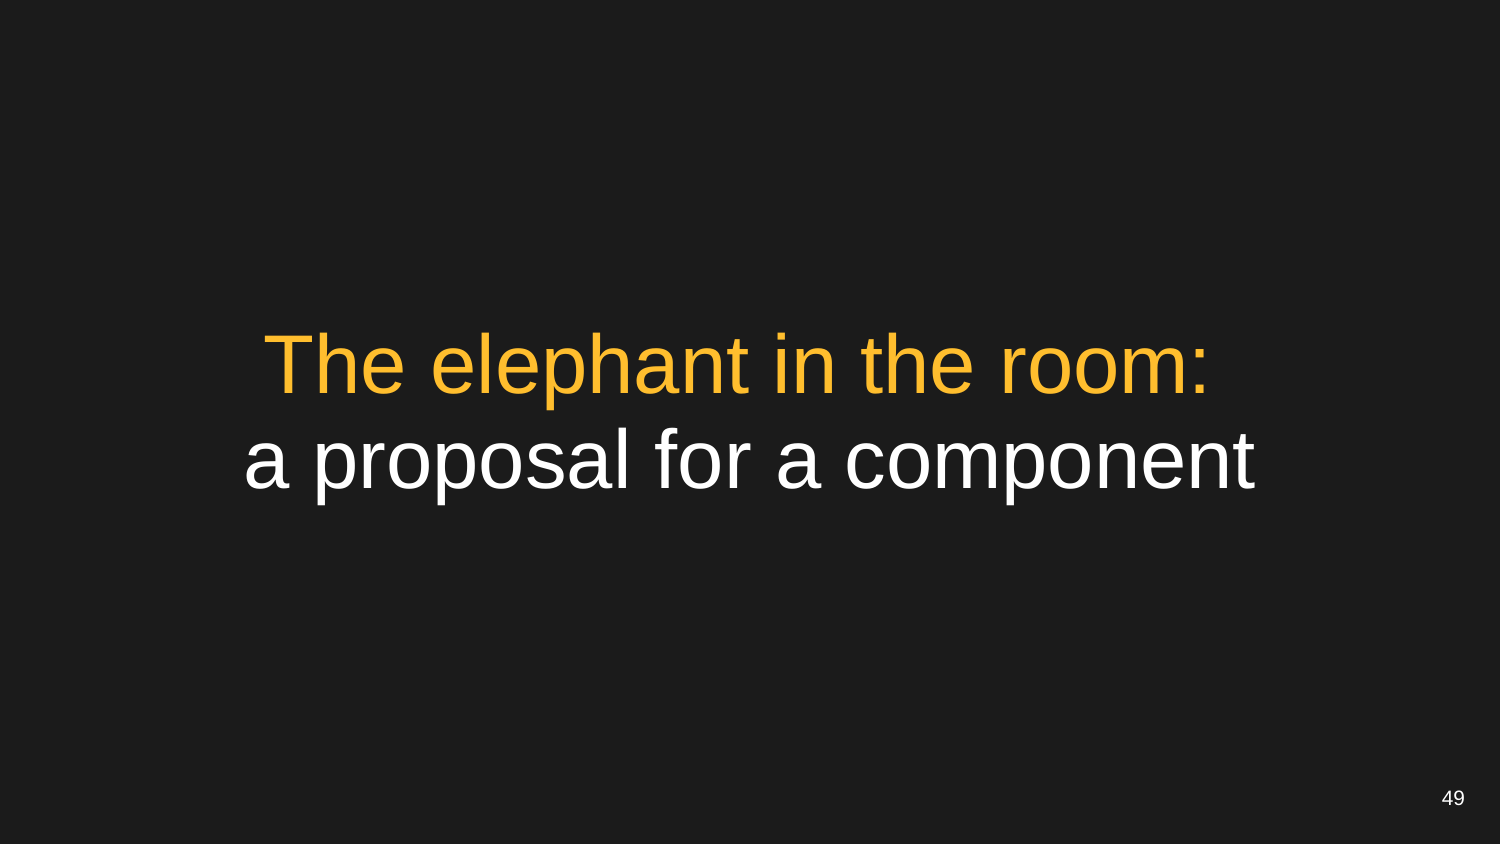

# The elephant in the room: a proposal for a component
49